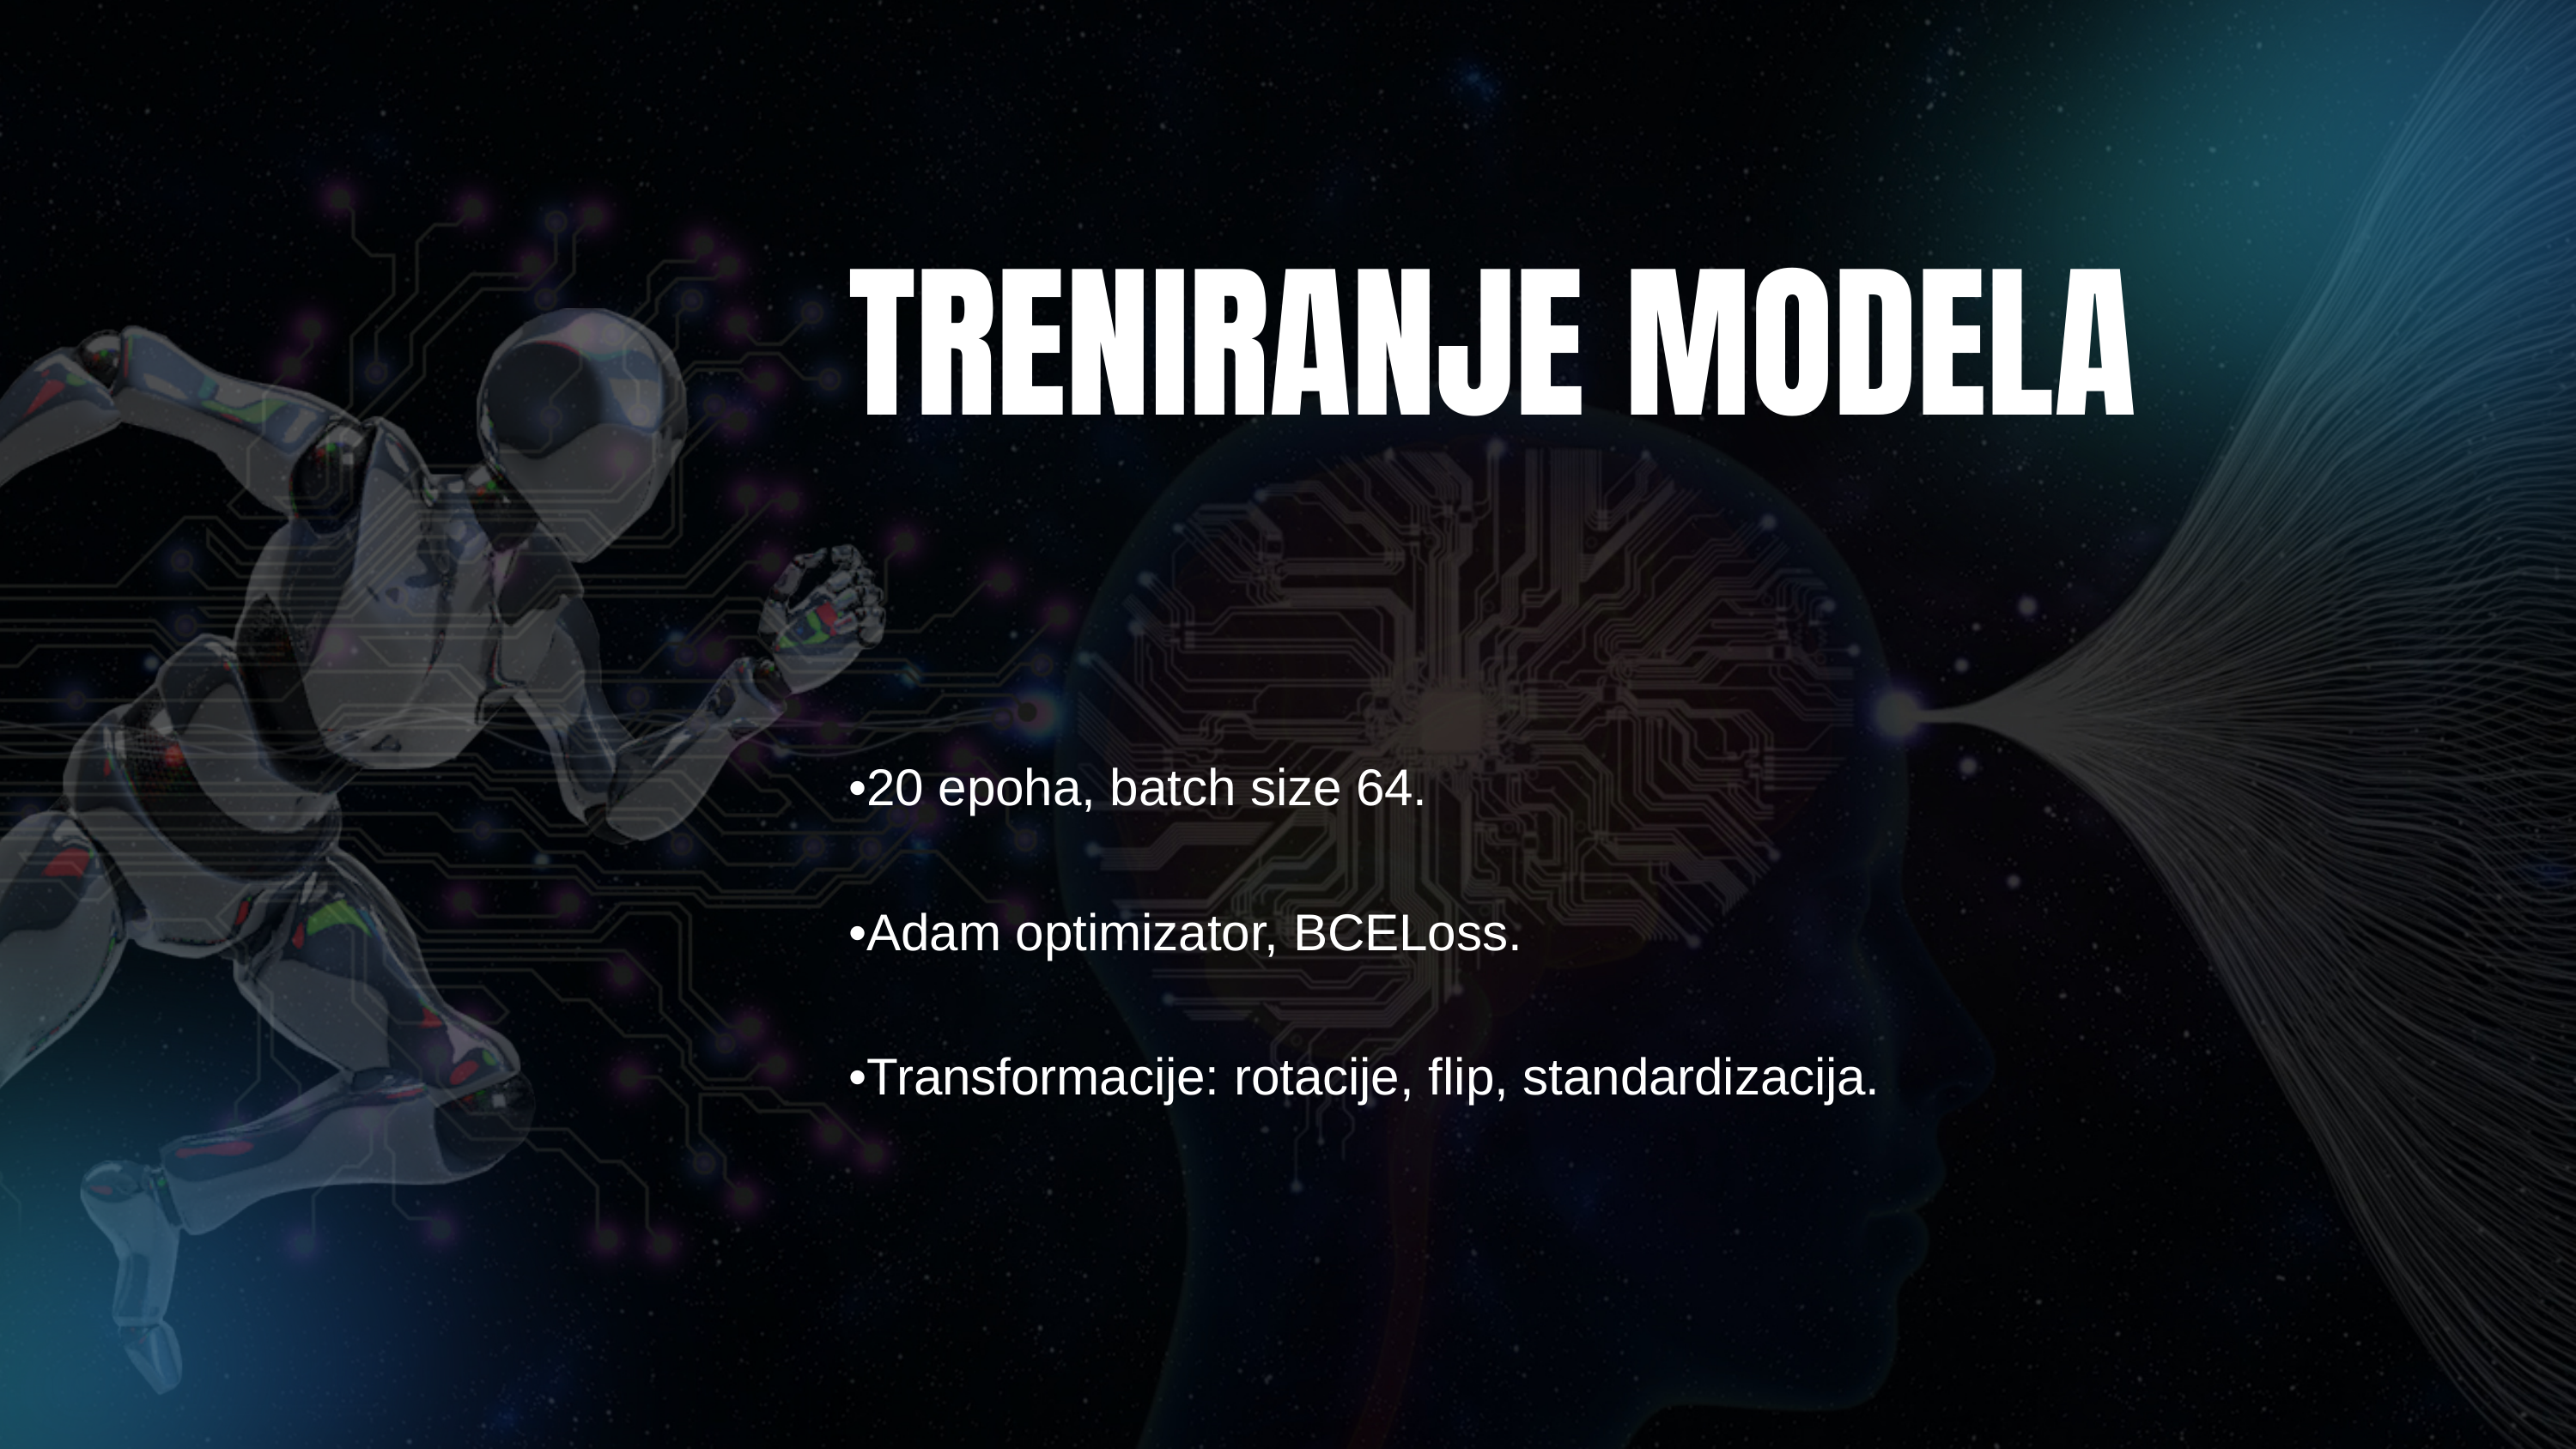

TRENIRANJE MODELA

•20 epoha, batch size 64.

•Adam optimizator, BCELoss.

•Transformacije: rotacije, flip, standardizacija.